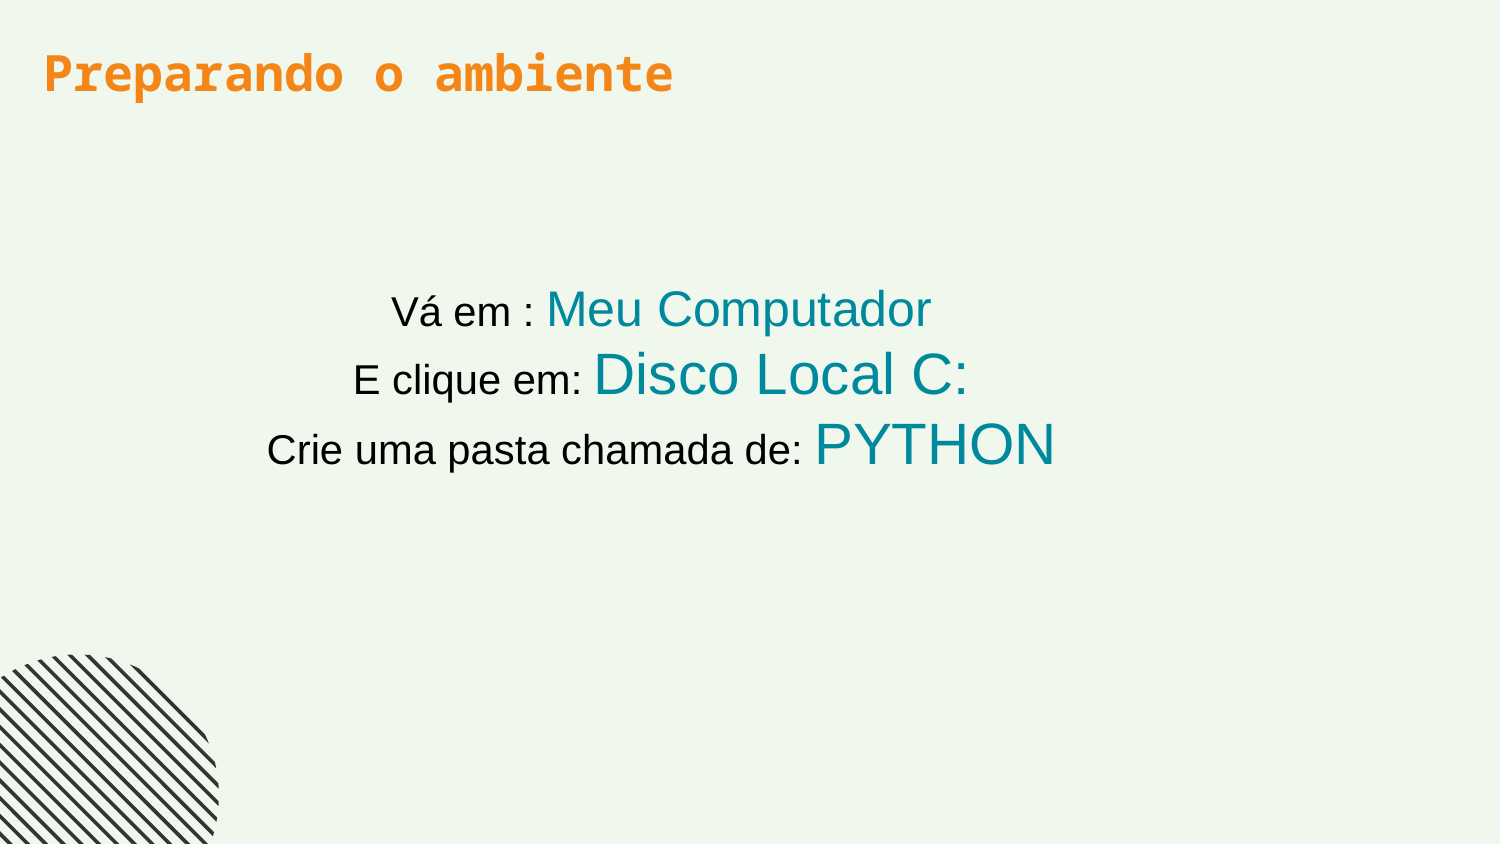

Preparando o ambiente
Vá em : Meu Computador
E clique em: Disco Local C:
Crie uma pasta chamada de: PYTHON